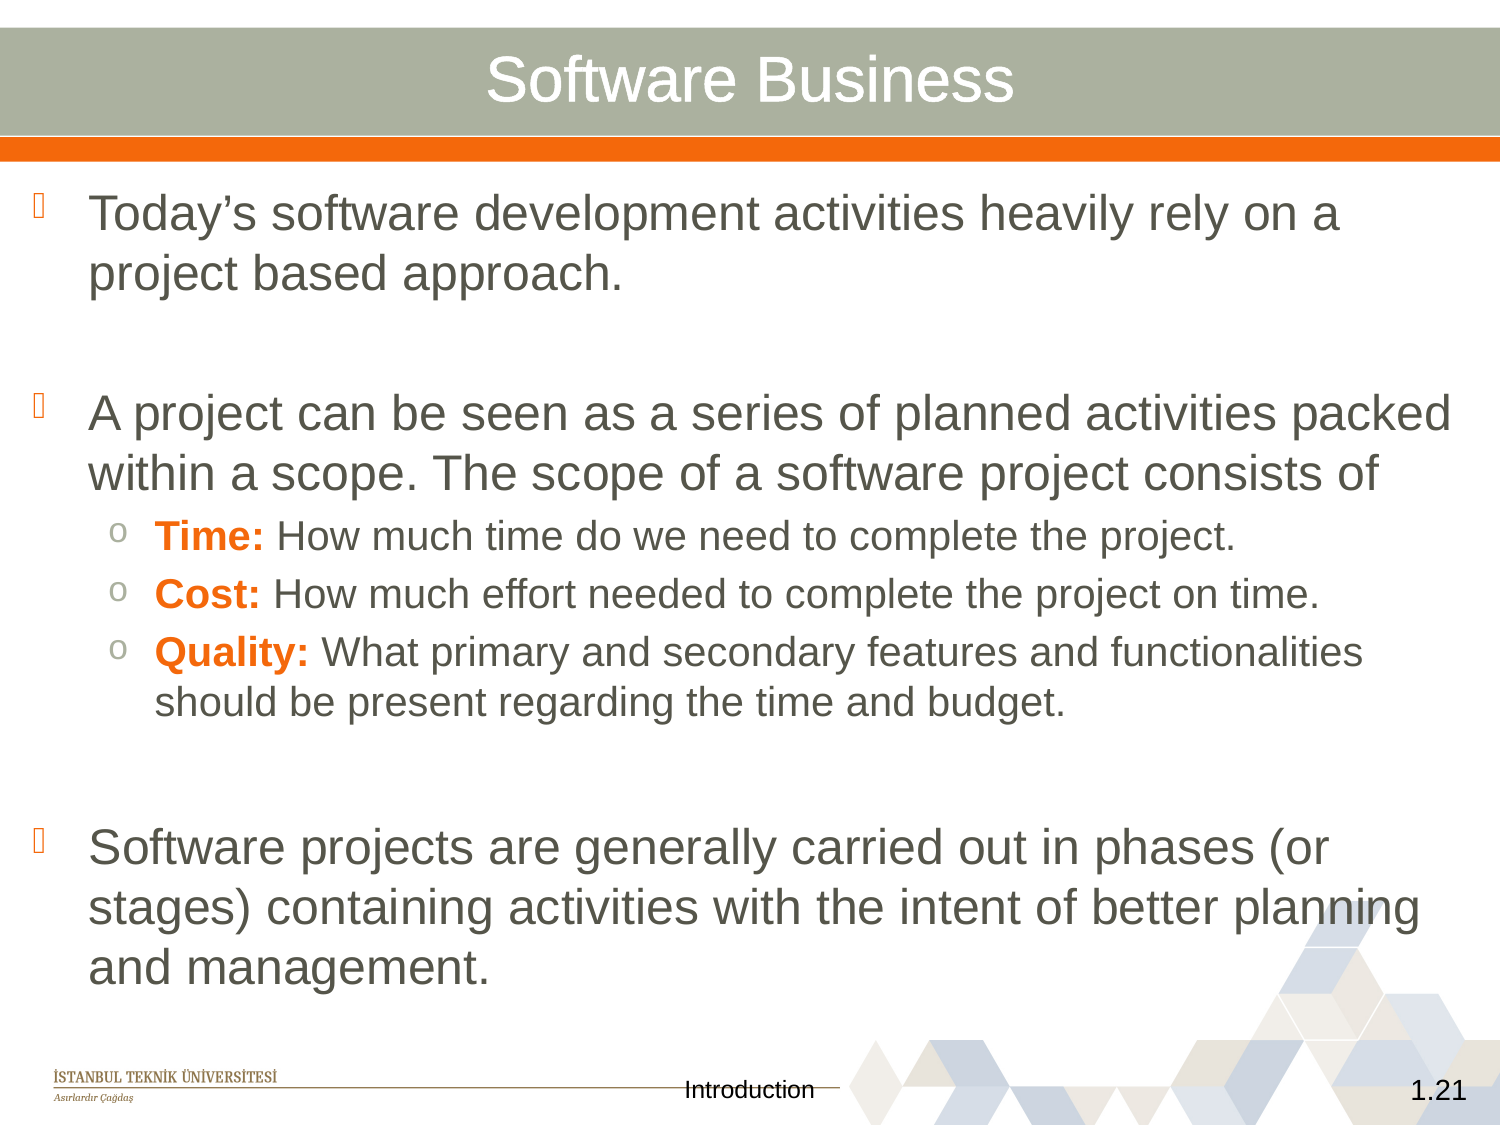

# Software Business
Today’s software development activities heavily rely on a project based approach.

A project can be seen as a series of planned activities packed within a scope. The scope of a software project consists of
Time: How much time do we need to complete the project.
Cost: How much effort needed to complete the project on time.
Quality: What primary and secondary features and functionalities should be present regarding the time and budget.

Software projects are generally carried out in phases (or stages) containing activities with the intent of better planning and management.

Introduction
1.21